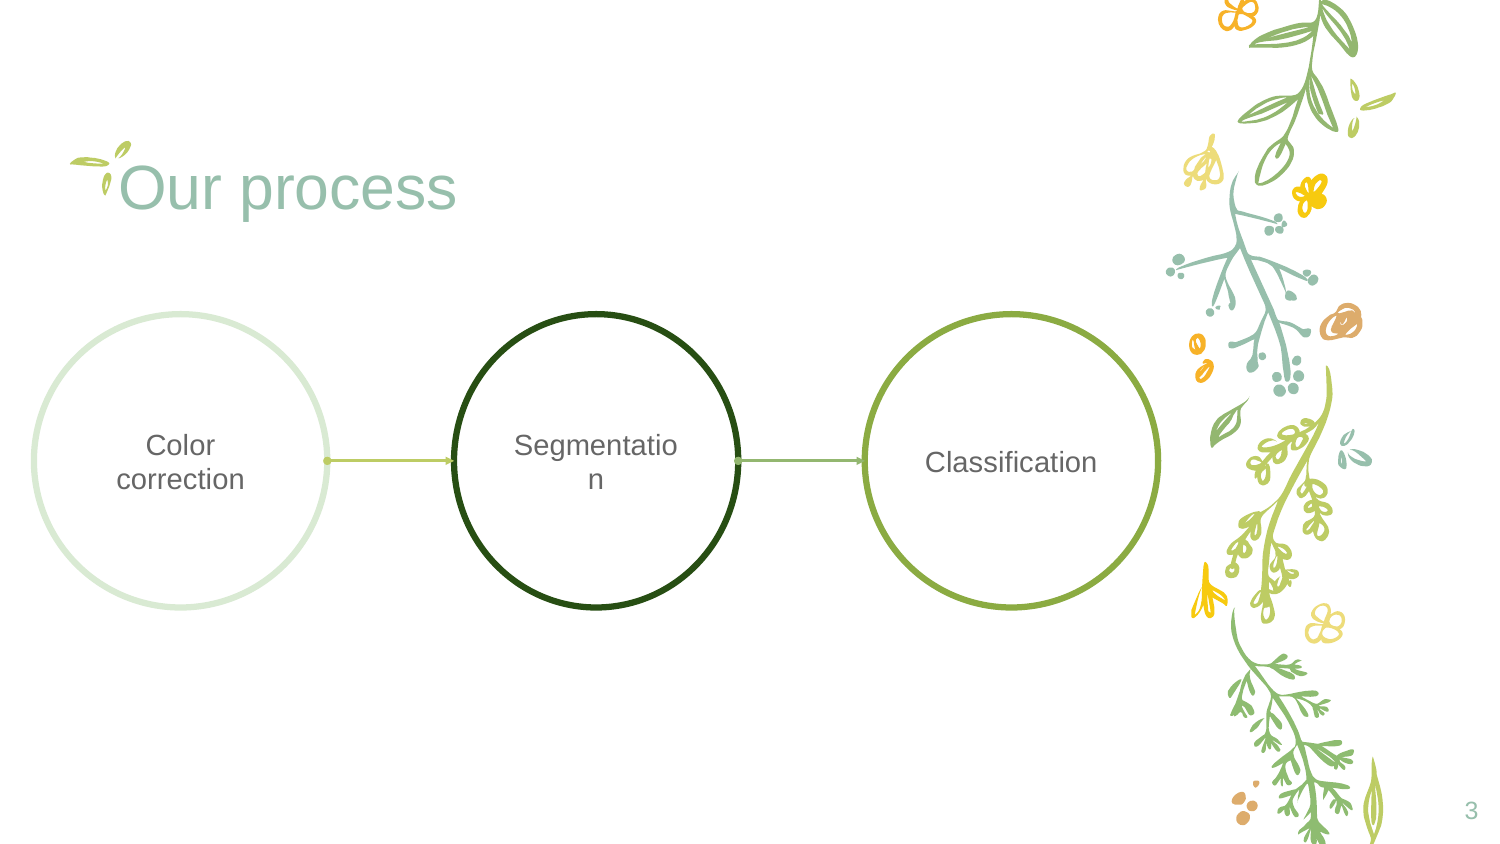

# Our process
Classification
Color correction
Segmentation
3